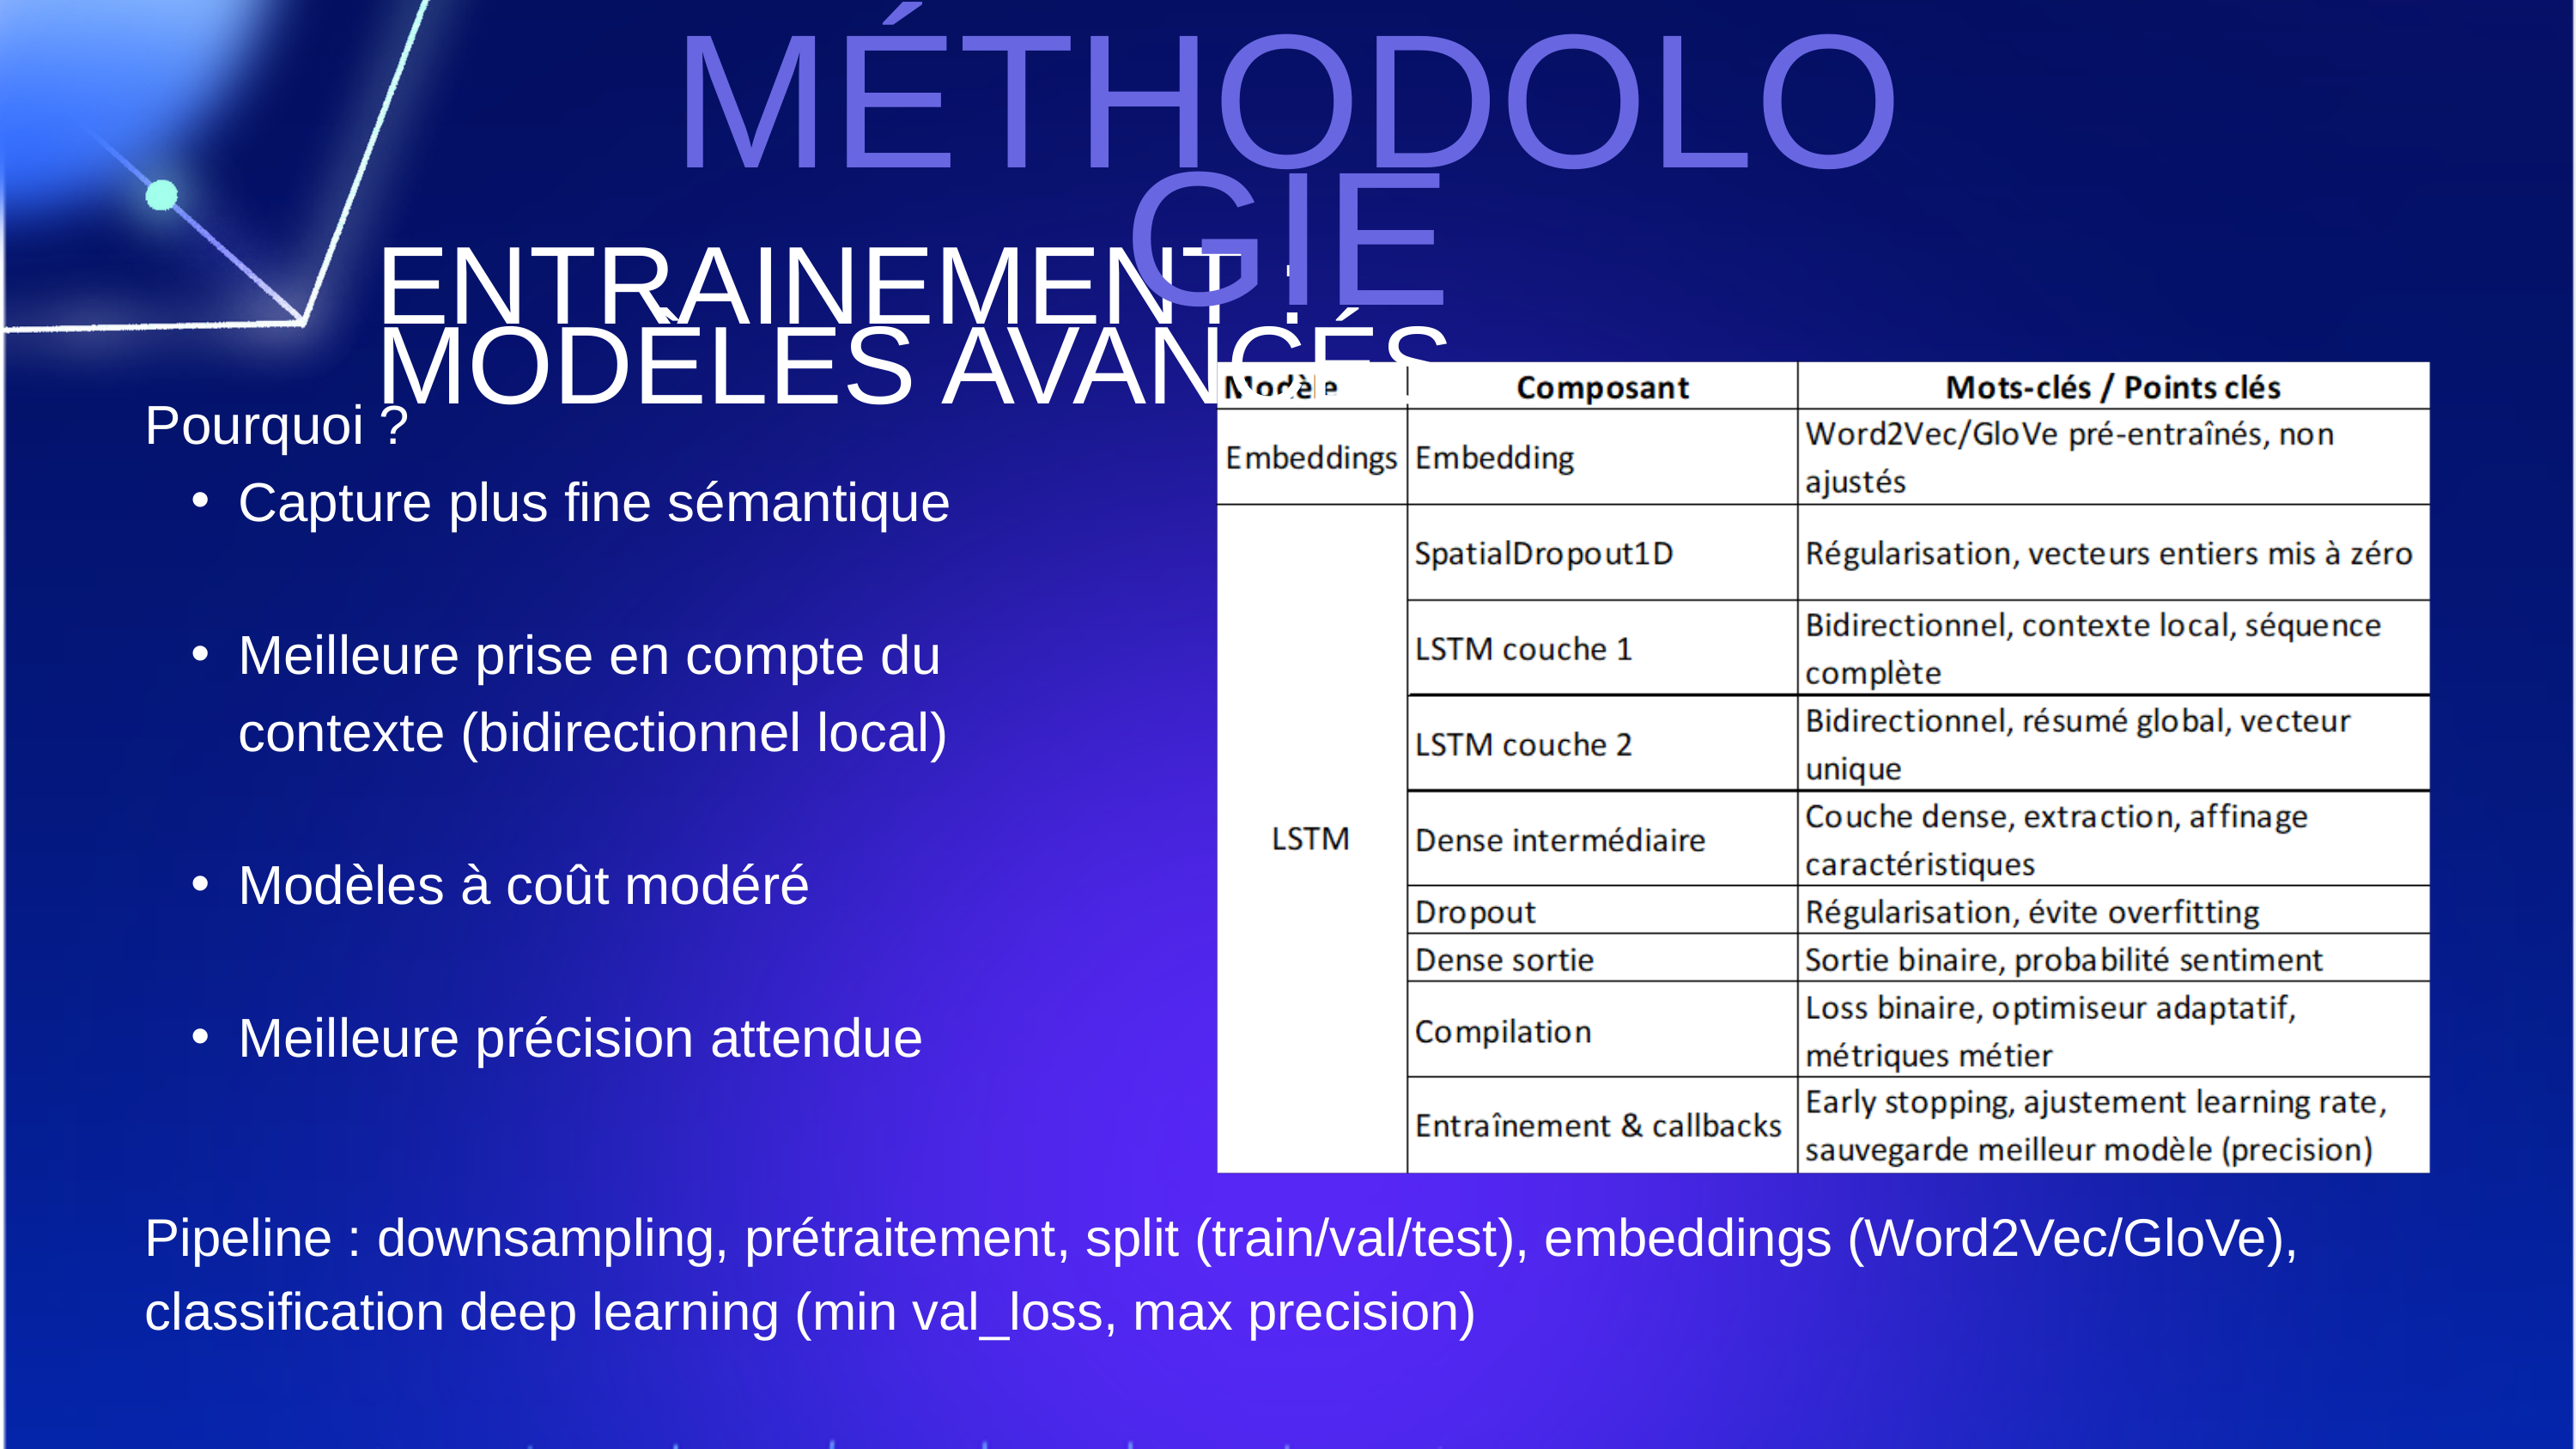

MÉTHODOLOGIE
ENTRAINEMENT : MODÈLES AVANCÉS

Pourquoi ?
Capture plus fine sémantique

Meilleure prise en compte du contexte (bidirectionnel local)

Modèles à coût modéré

Meilleure précision attendue
Pipeline : downsampling, prétraitement, split (train/val/test), embeddings (Word2Vec/GloVe), classification deep learning (min val_loss, max precision)